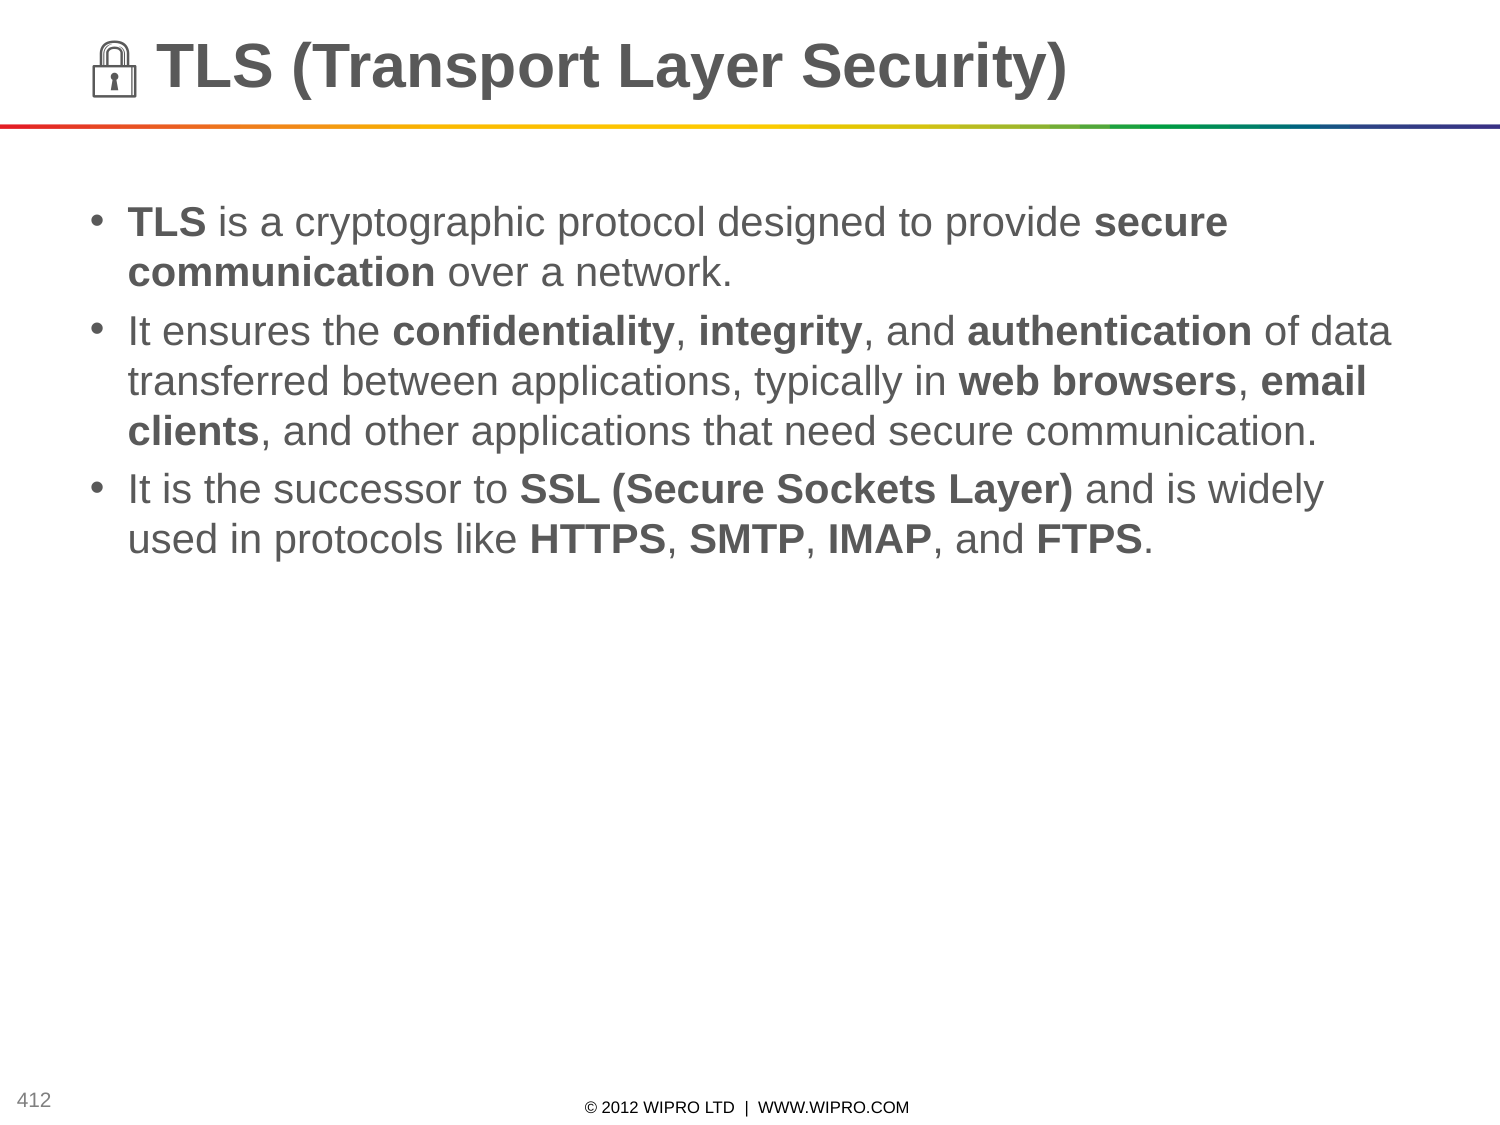

# 🔒 TLS (Transport Layer Security)
TLS is a cryptographic protocol designed to provide secure communication over a network.
It ensures the confidentiality, integrity, and authentication of data transferred between applications, typically in web browsers, email clients, and other applications that need secure communication.
It is the successor to SSL (Secure Sockets Layer) and is widely used in protocols like HTTPS, SMTP, IMAP, and FTPS.